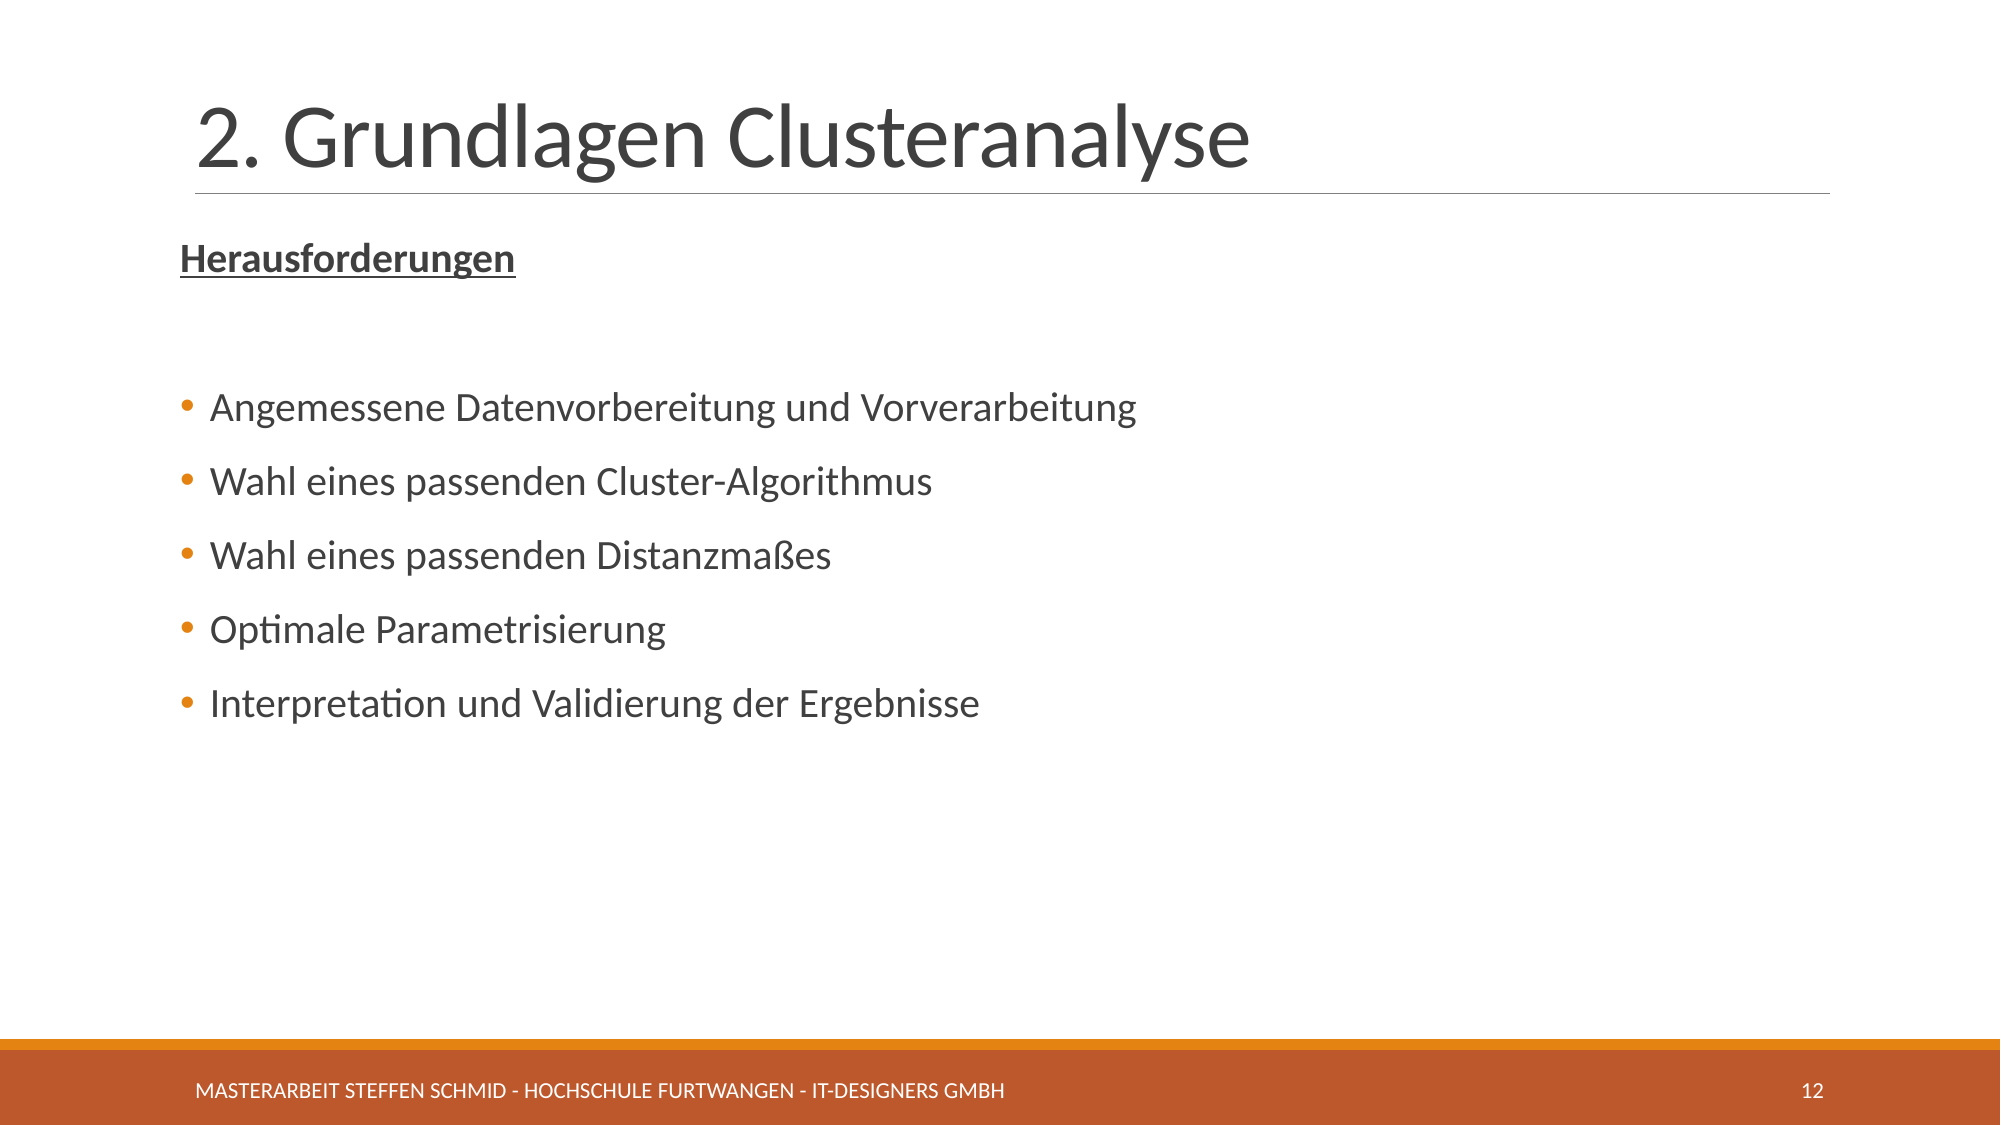

# 2. Grundlagen Clusteranalyse
Herausforderungen

Angemessene Datenvorbereitung und Vorverarbeitung
Wahl eines passenden Cluster-Algorithmus
Wahl eines passenden Distanzmaßes
Optimale Parametrisierung
Interpretation und Validierung der Ergebnisse
Masterarbeit Steffen Schmid - Hochschule Furtwangen - IT-Designers GmbH
12